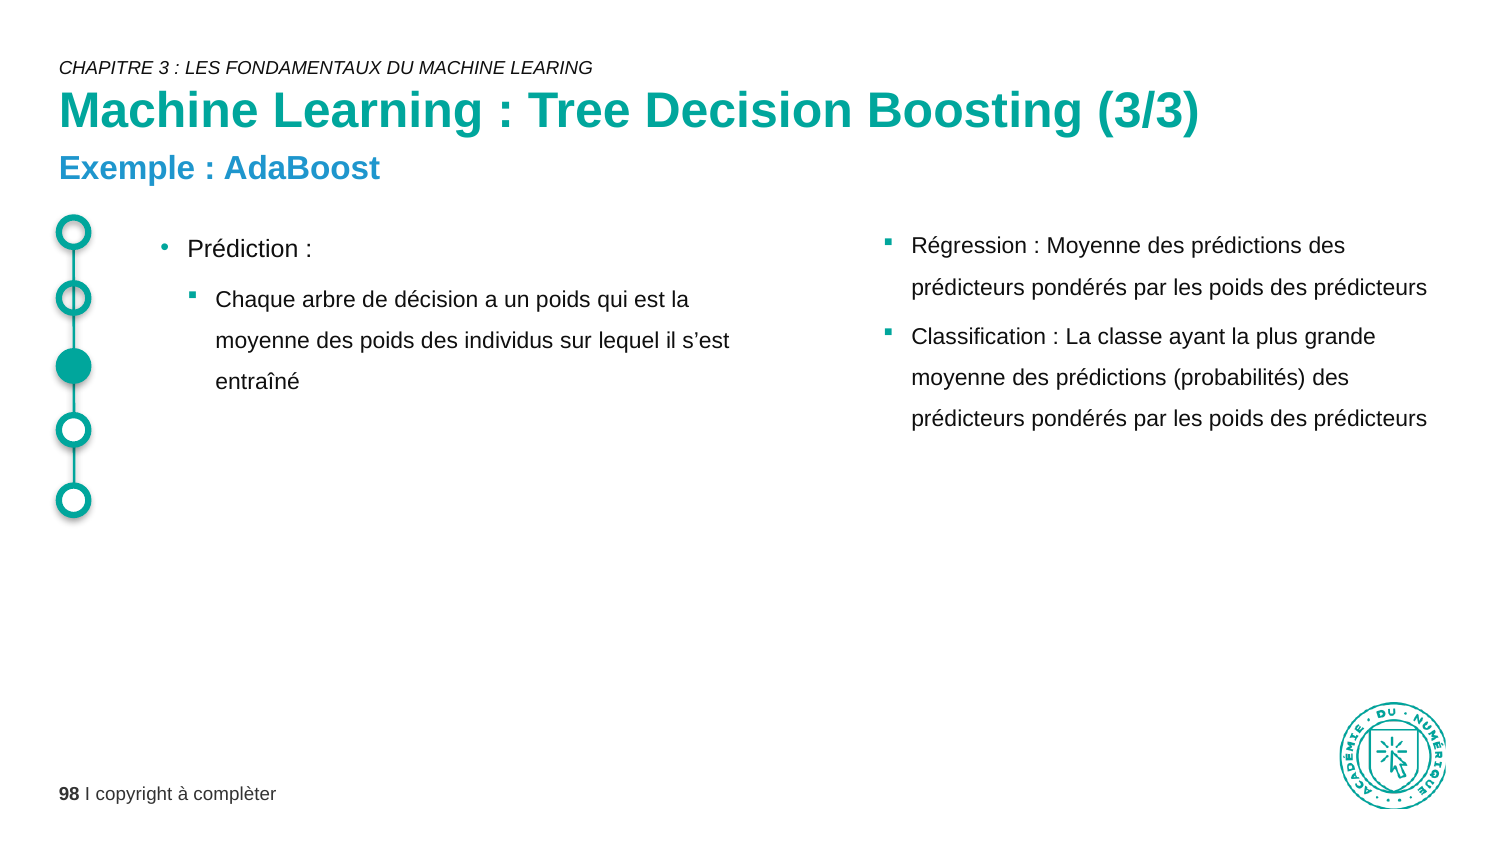

CHAPITRE 3 : LES FONDAMENTAUX DU MACHINE LEARING
Machine Learning : Tree Decision Boosting (3/3)
Exemple : AdaBoost

Prédiction :
Chaque arbre de décision a un poids qui est la moyenne des poids des individus sur lequel il s’est entraîné
Régression : Moyenne des prédictions des prédicteurs pondérés par les poids des prédicteurs
Classification : La classe ayant la plus grande moyenne des prédictions (probabilités) des prédicteurs pondérés par les poids des prédicteurs